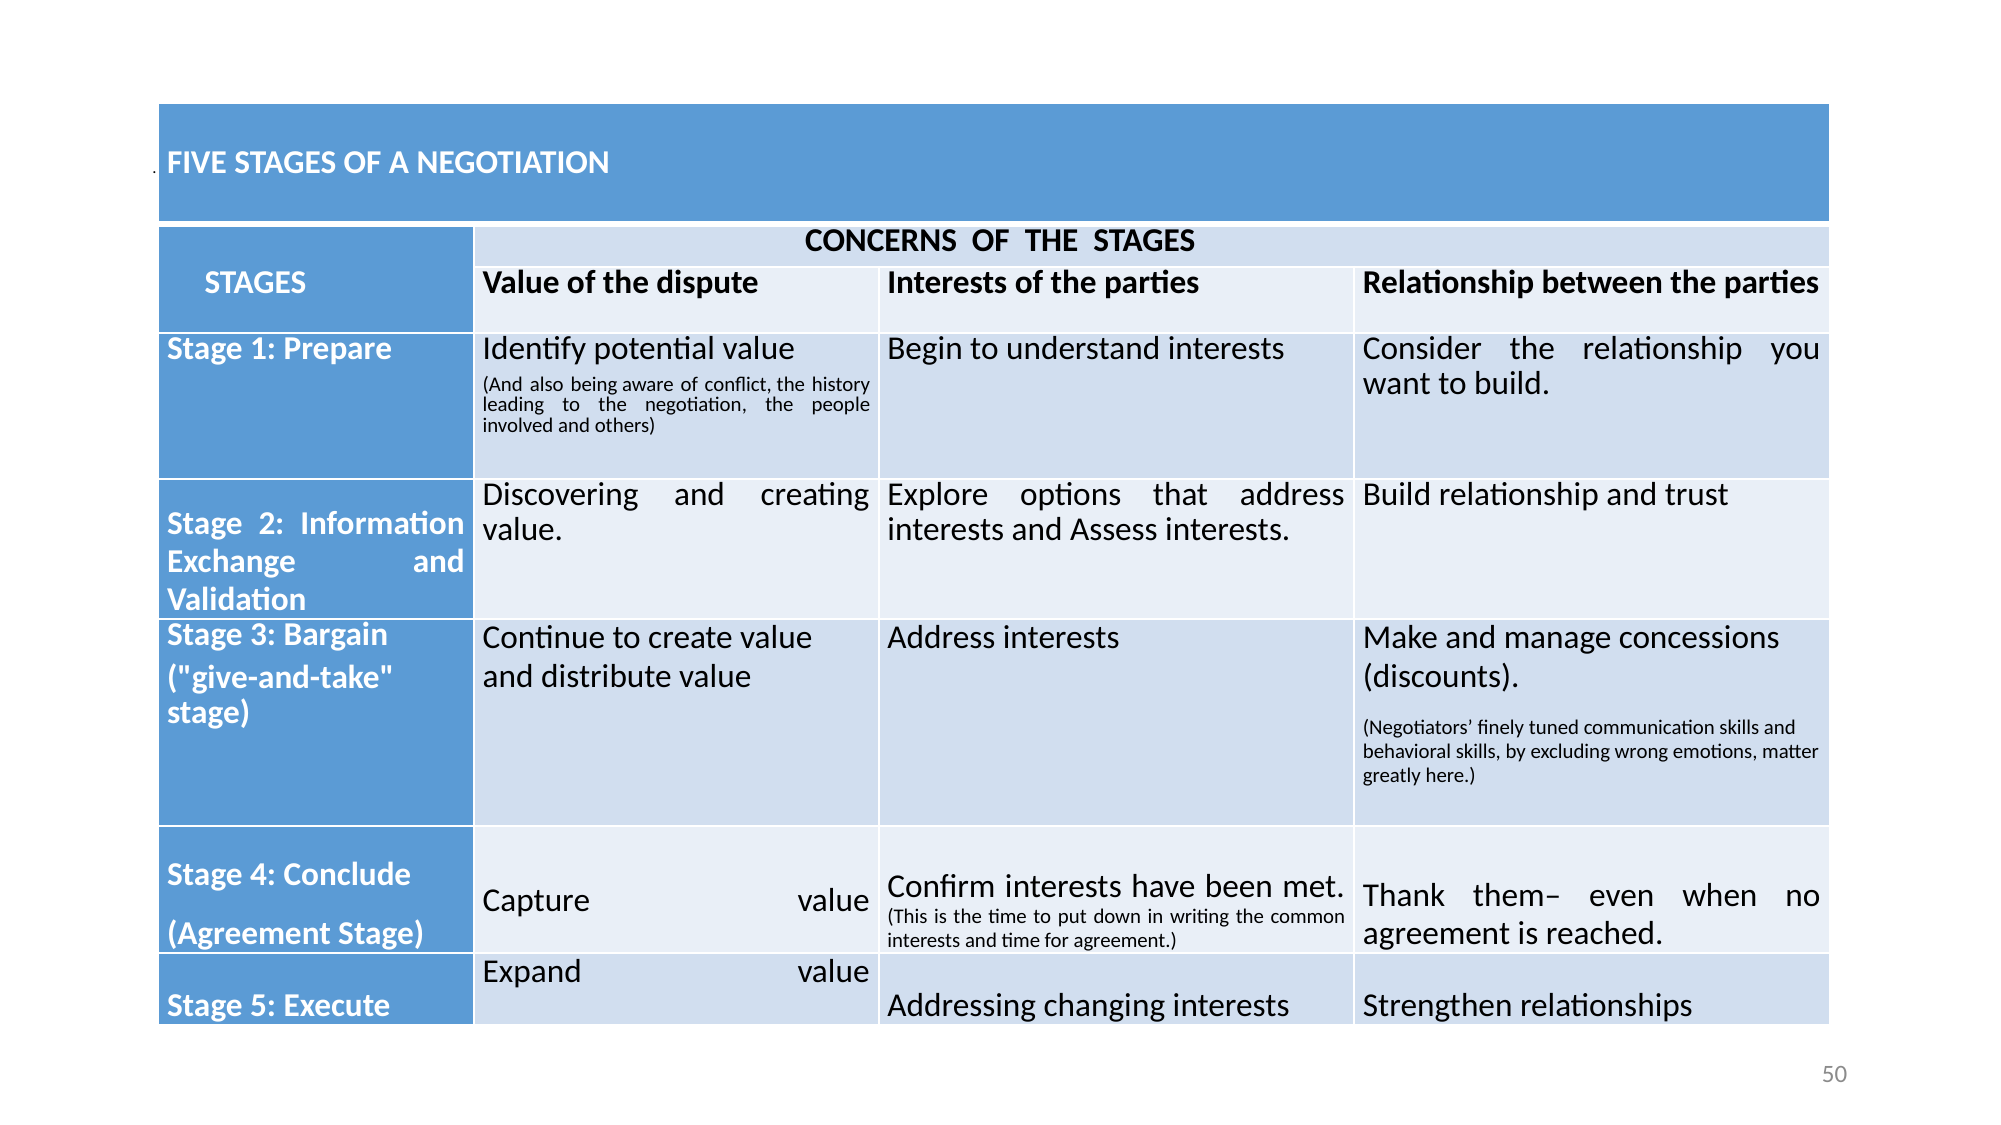

# .
| FIVE STAGES OF A NEGOTIATION |  |  |  |
| --- | --- | --- | --- |
| STAGES | CONCERNS OF THE STAGES |  |  |
|  | Value of the dispute | Interests of the parties | Relationship between the parties |
| Stage 1: Prepare | Identify potential value (And also being aware of conflict, the history leading to the negotiation, the people involved and others) | Begin to understand interests | Consider the relationship you want to build. |
| Stage 2: Information Exchange and Validation | Discovering and creating value. | Explore options that address interests and Assess interests. | Build relationship and trust |
| Stage 3: Bargain ("give-and-take" stage) | Continue to create value and distribute value | Address interests | Make and manage concessions (discounts). (Negotiators’ finely tuned communication skills and behavioral skills, by excluding wrong emotions, matter greatly here.) |
| Stage 4: Conclude (Agreement Stage) | Capture value | Confirm interests have been met. (This is the time to put down in writing the common interests and time for agreement.) | Thank them– even when no agreement is reached. |
| Stage 5: Execute | Expand value | Addressing changing interests | Strengthen relationships |
50